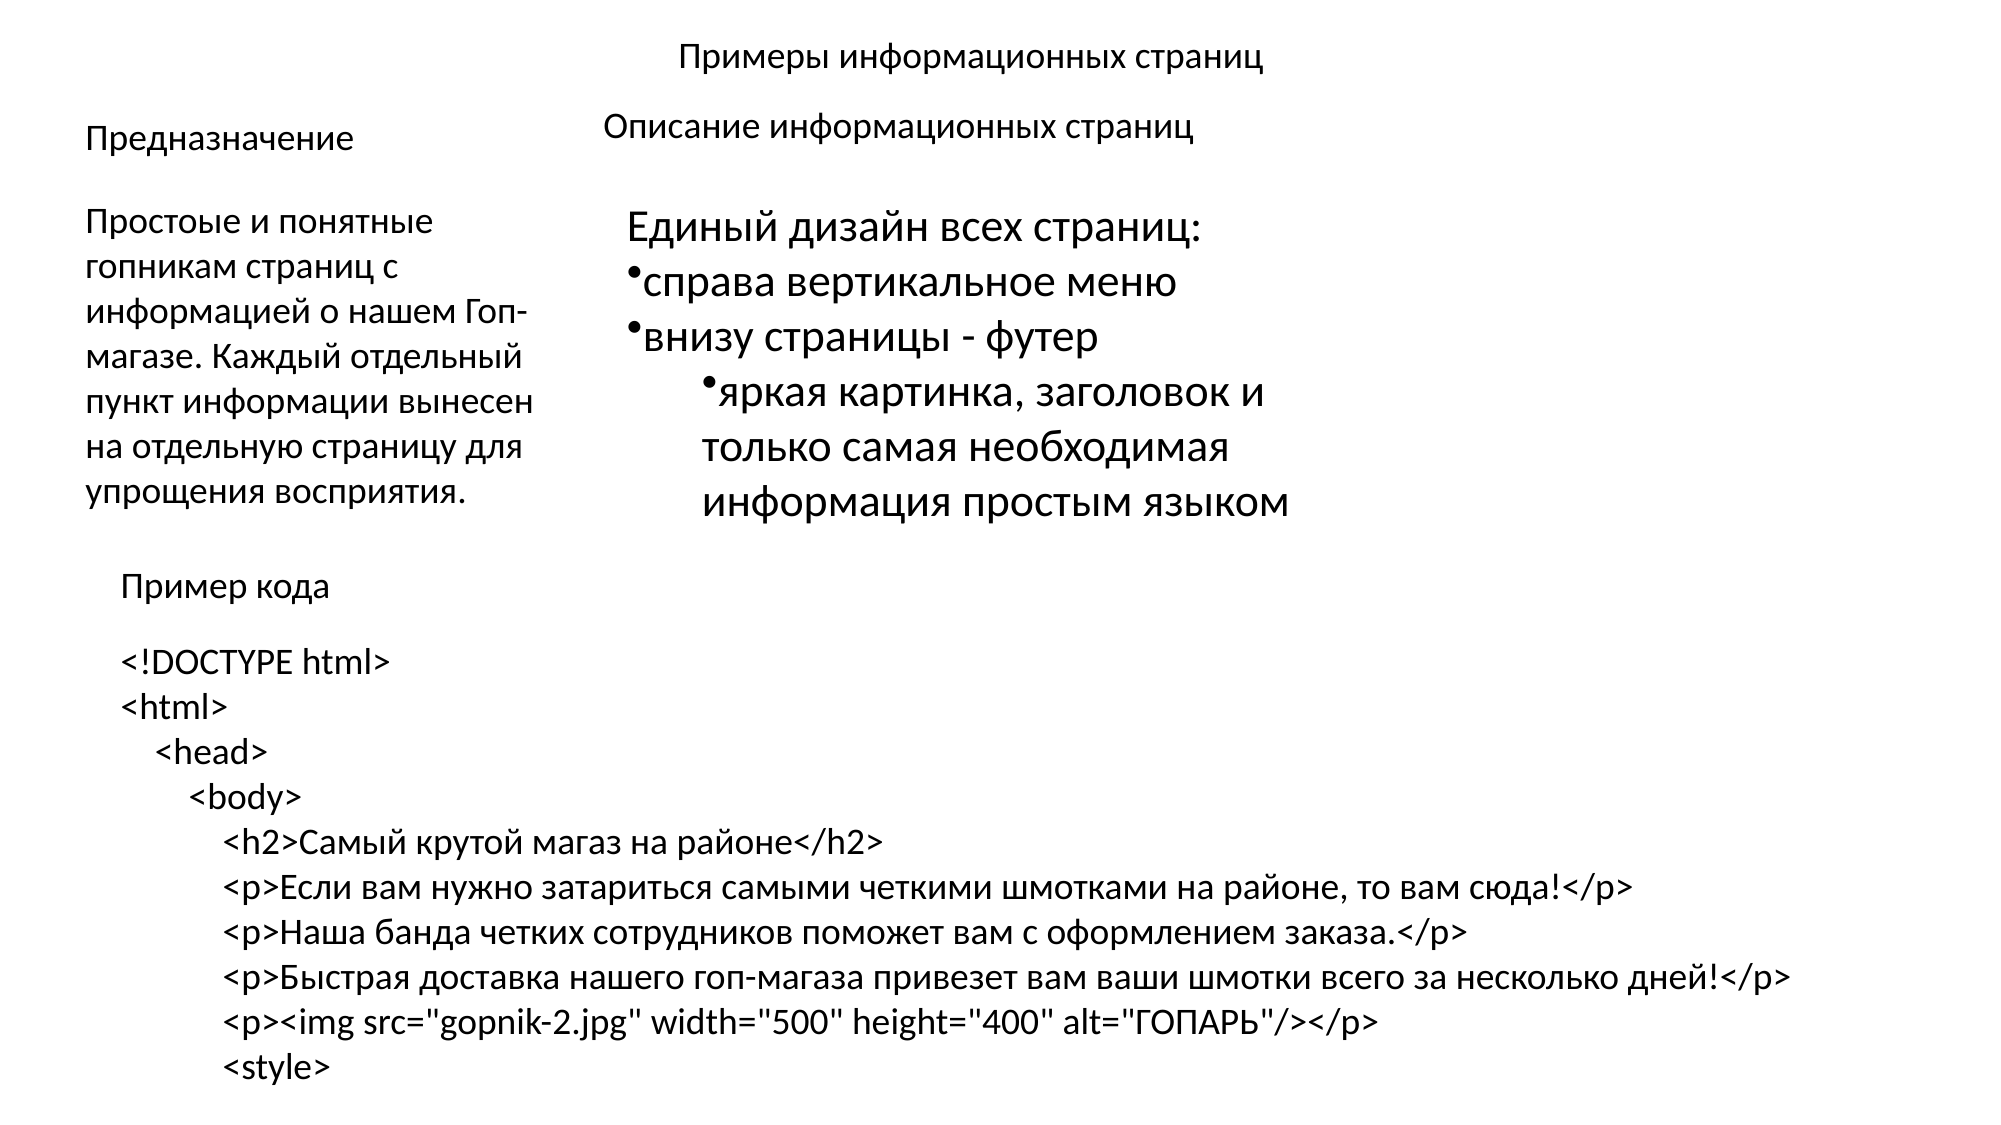

Примеры информационных страниц
Описание информационных страниц
Предназначение
Простоые и понятные гопникам страниц с информацией о нашем Гоп-магазе. Каждый отдельный пункт информации вынесен на отдельную страницу для упрощения восприятия.
Единый дизайн всех страниц:
справа вертикальное меню
внизу страницы - футер
яркая картинка, заголовок и только самая необходимая информация простым языком
Пример кода
<!DOCTYPE html>
<html>
    <head>
        <body>
            <h2>Самый крутой магаз на районе</h2>
            <p>Если вам нужно затариться самыми четкими шмотками на районе, то вам сюда!</p>
            <p>Наша банда четких сотрудников поможет вам с оформлением заказа.</p>
            <p>Быстрая доставка нашего гоп-магаза привезет вам ваши шмотки всего за несколько дней!</p>
            <p><img src="gopnik-2.jpg" width="500" height="400" alt="ГОПАРЬ"/></p>
            <style>